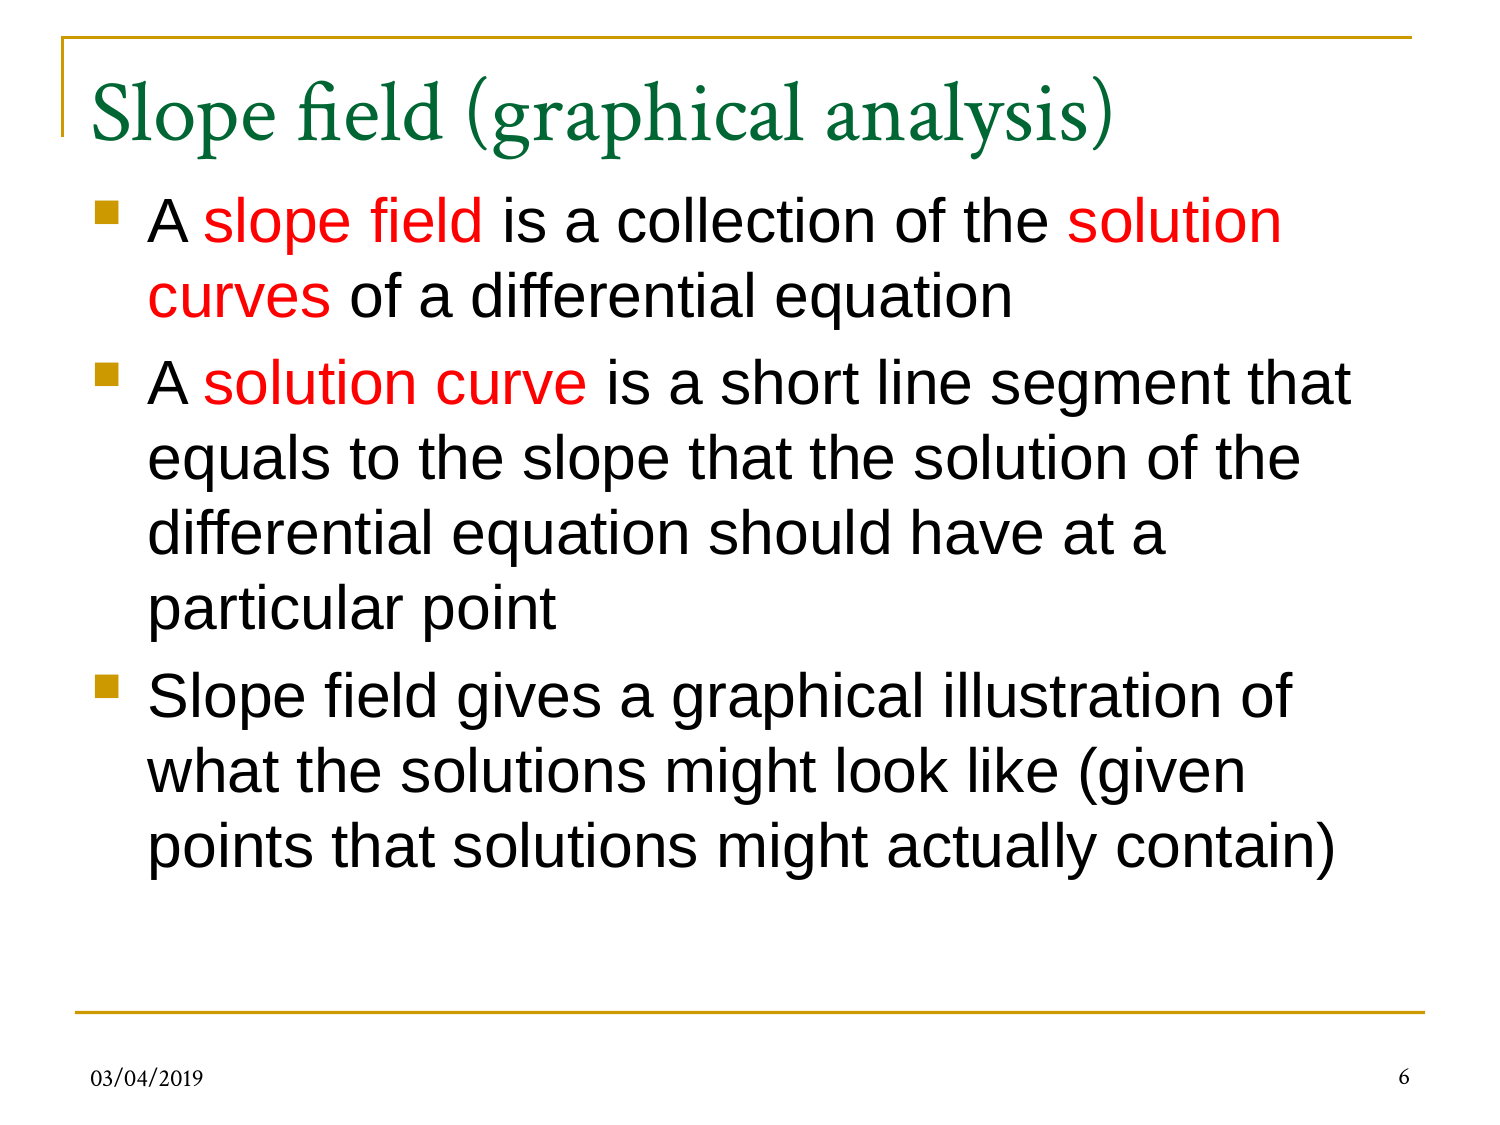

# Slope field (graphical analysis)
A slope field is a collection of the solution curves of a differential equation
A solution curve is a short line segment that equals to the slope that the solution of the differential equation should have at a particular point
Slope field gives a graphical illustration of what the solutions might look like (given points that solutions might actually contain)

03/04/2019
6